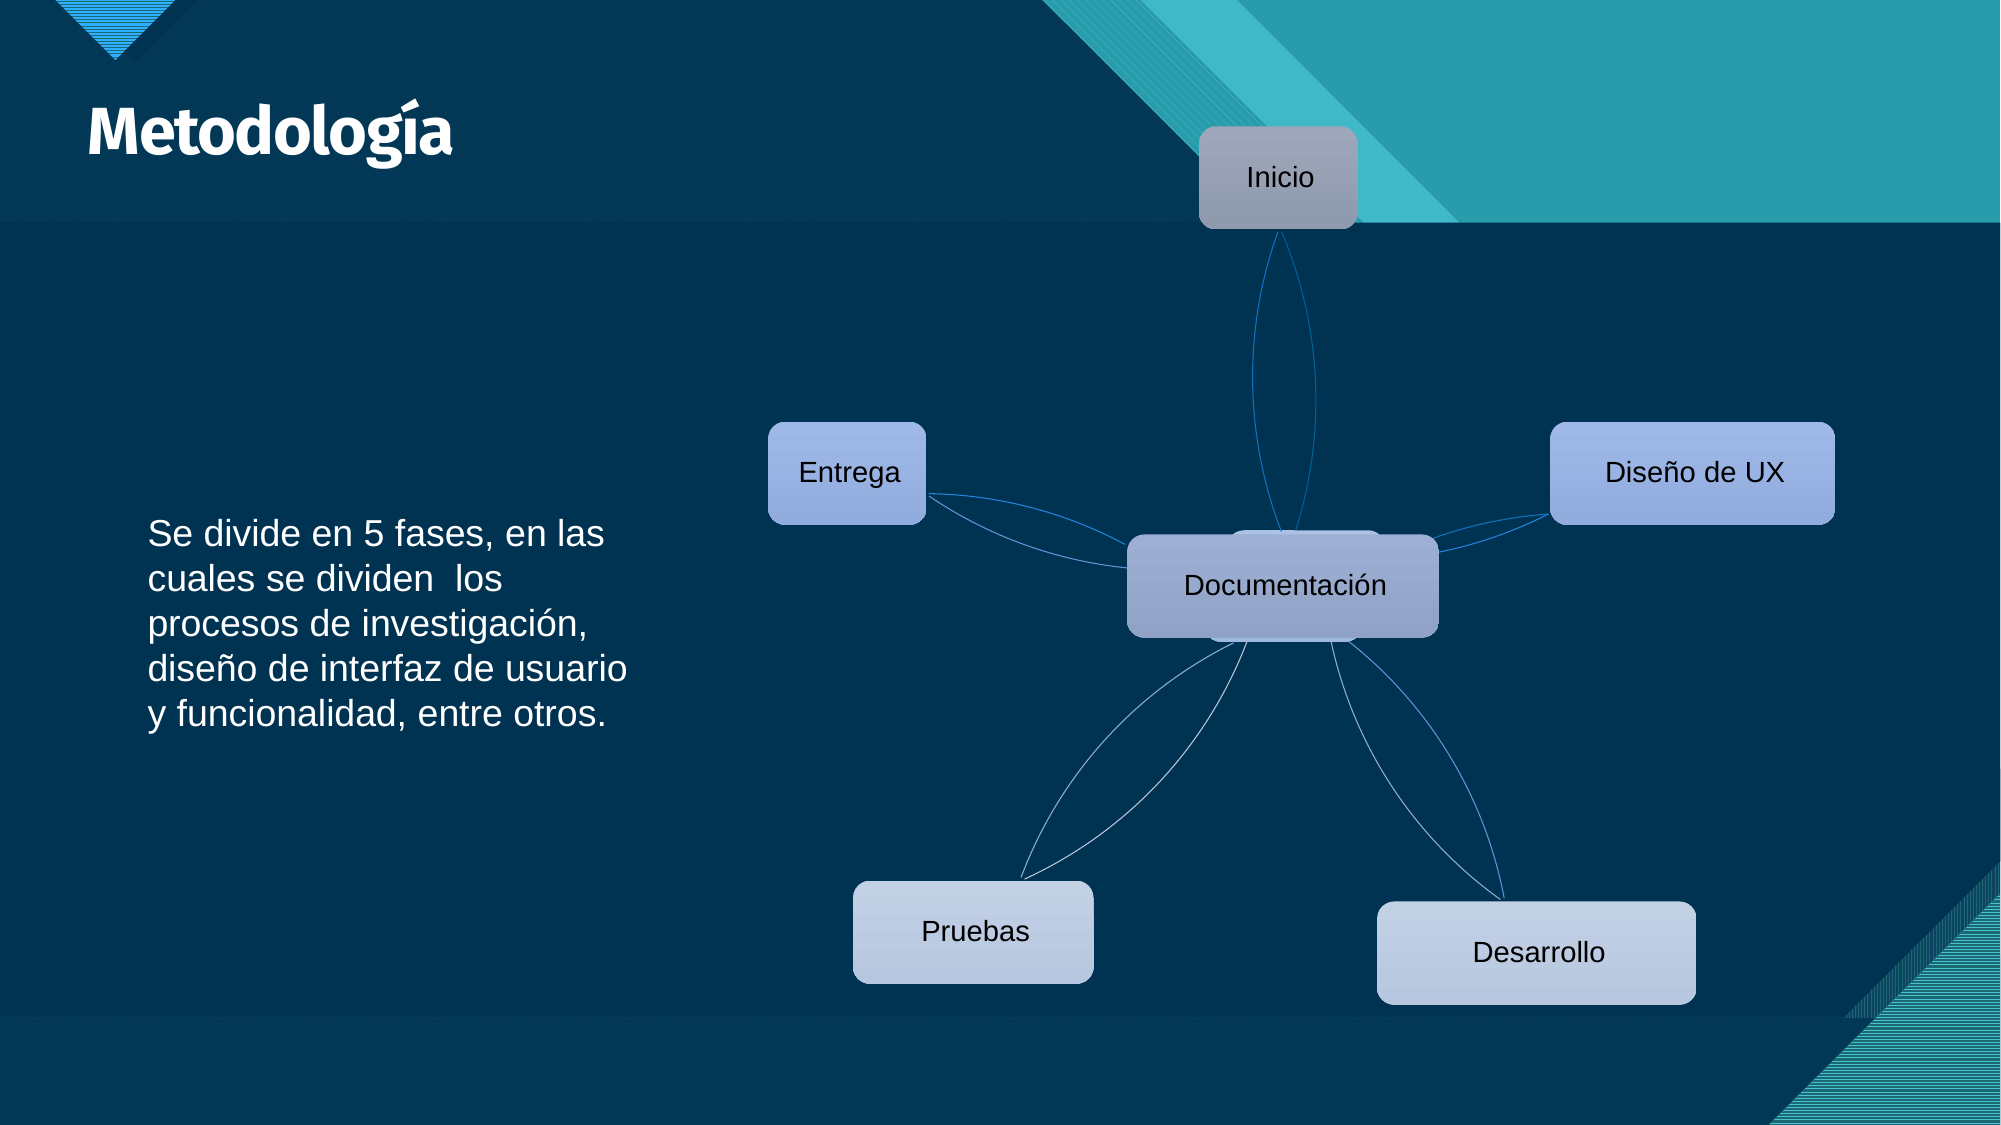

# Metodología
Inicio
Inicio
Diseño de UX
Diseño
Desarrollo
Desarrollo
Pruebas
Entrega
Entrega
Documentación
Se divide en 5 fases, en las cuales se dividen  los procesos de investigación, diseño de interfaz de usuario y funcionalidad, entre otros.